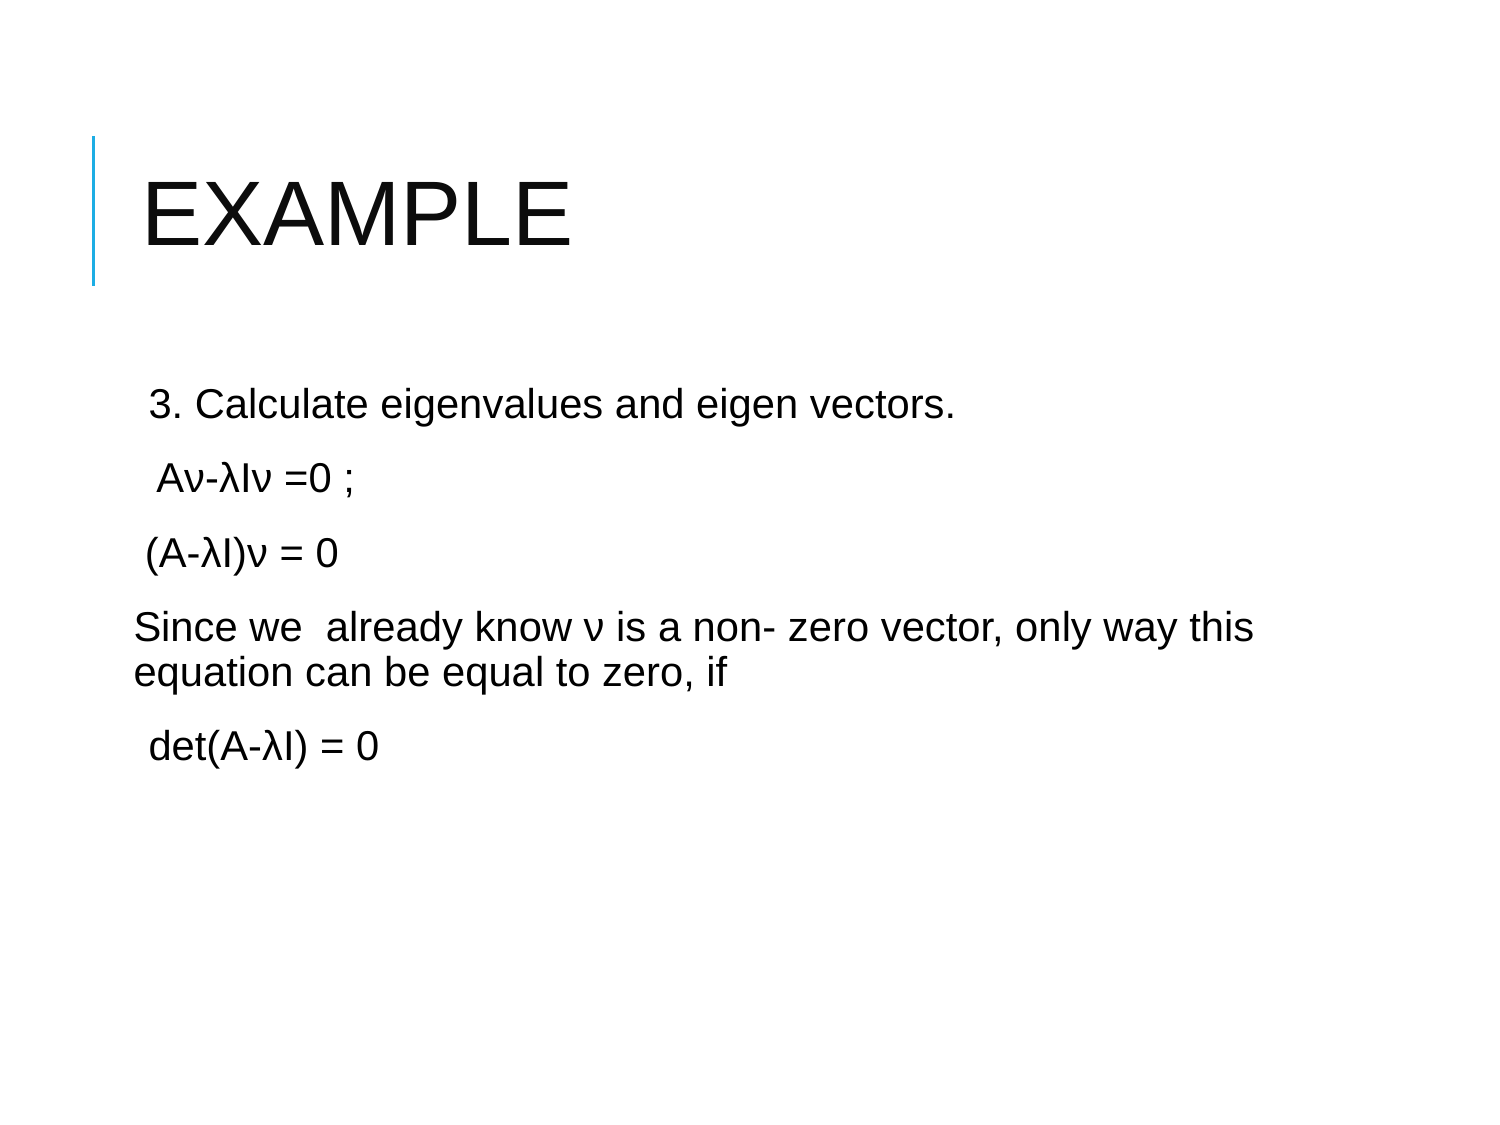

# EXAMPLE
3. Calculate eigenvalues and eigen vectors.
  Aν-λIν =0 ;
 (A-λI)ν = 0
Since we  already know ν is a non- zero vector, only way this equation can be equal to zero, if
det(A-λI) = 0